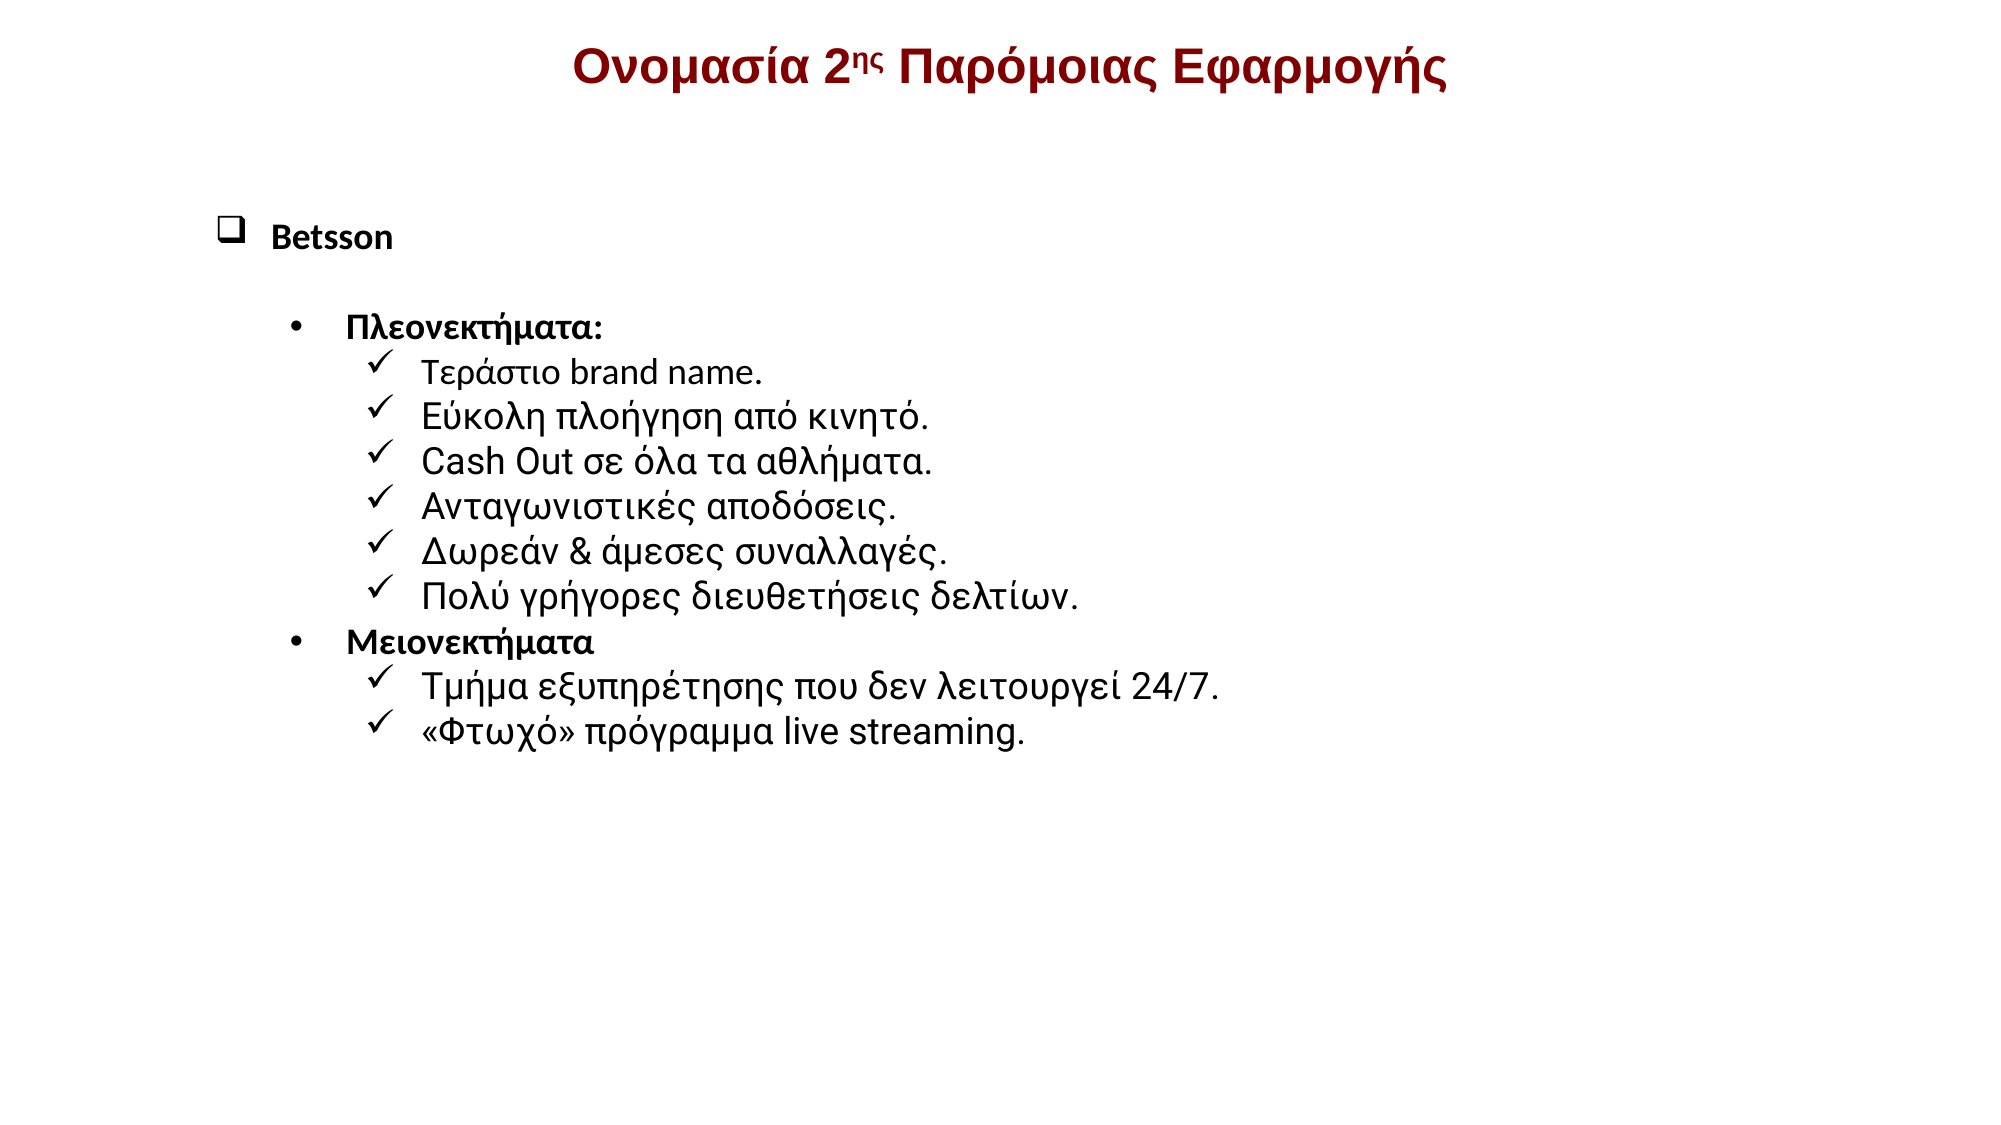

Ονομασία 2ης Παρόμοιας Εφαρμογής
Betsson

Πλεονεκτήματα:
Τεράστιο brand name.
Εύκολη πλοήγηση από κινητό.
Cash Out σε όλα τα αθλήματα.
Ανταγωνιστικές αποδόσεις.
Δωρεάν & άμεσες συναλλαγές.
Πολύ γρήγορες διευθετήσεις δελτίων.
Μειονεκτήματα
Τμήμα εξυπηρέτησης που δεν λειτουργεί 24/7.
«Φτωχό» πρόγραμμα live streaming.